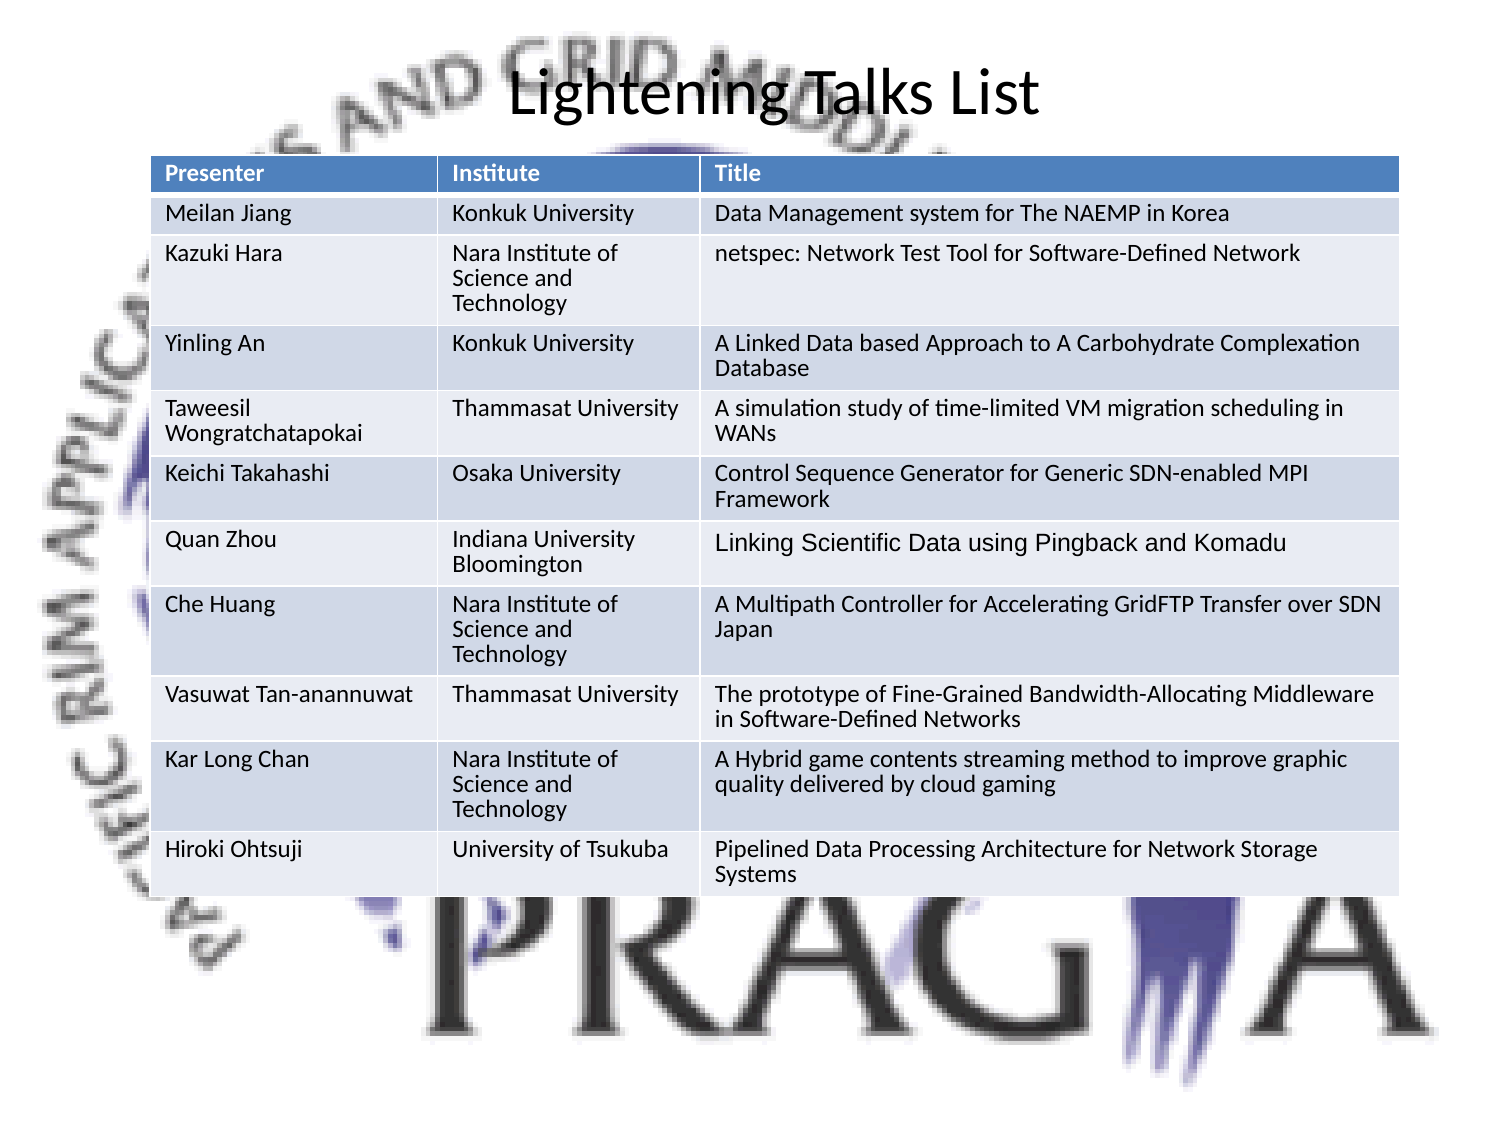

# Lightening Talks List
| Presenter | Institute | Title |
| --- | --- | --- |
| Meilan Jiang | Konkuk University | Data Management system for The NAEMP in Korea |
| Kazuki Hara | Nara Institute of Science and Technology | netspec: Network Test Tool for Software-Defined Network |
| Yinling An | Konkuk University | A Linked Data based Approach to A Carbohydrate Complexation Database |
| Taweesil Wongratchatapokai | Thammasat University | A simulation study of time-limited VM migration scheduling in WANs |
| Keichi Takahashi | Osaka University | Control Sequence Generator for Generic SDN-enabled MPI Framework |
| Quan Zhou | Indiana University Bloomington | Linking Scientific Data using Pingback and Komadu |
| Che Huang | Nara Institute of Science and Technology | A Multipath Controller for Accelerating GridFTP Transfer over SDN Japan |
| Vasuwat Tan-anannuwat | Thammasat University | The prototype of Fine-Grained Bandwidth-Allocating Middleware in Software-Defined Networks |
| Kar Long Chan | Nara Institute of Science and Technology | A Hybrid game contents streaming method to improve graphic quality delivered by cloud gaming |
| Hiroki Ohtsuji | University of Tsukuba | Pipelined Data Processing Architecture for Network Storage Systems |